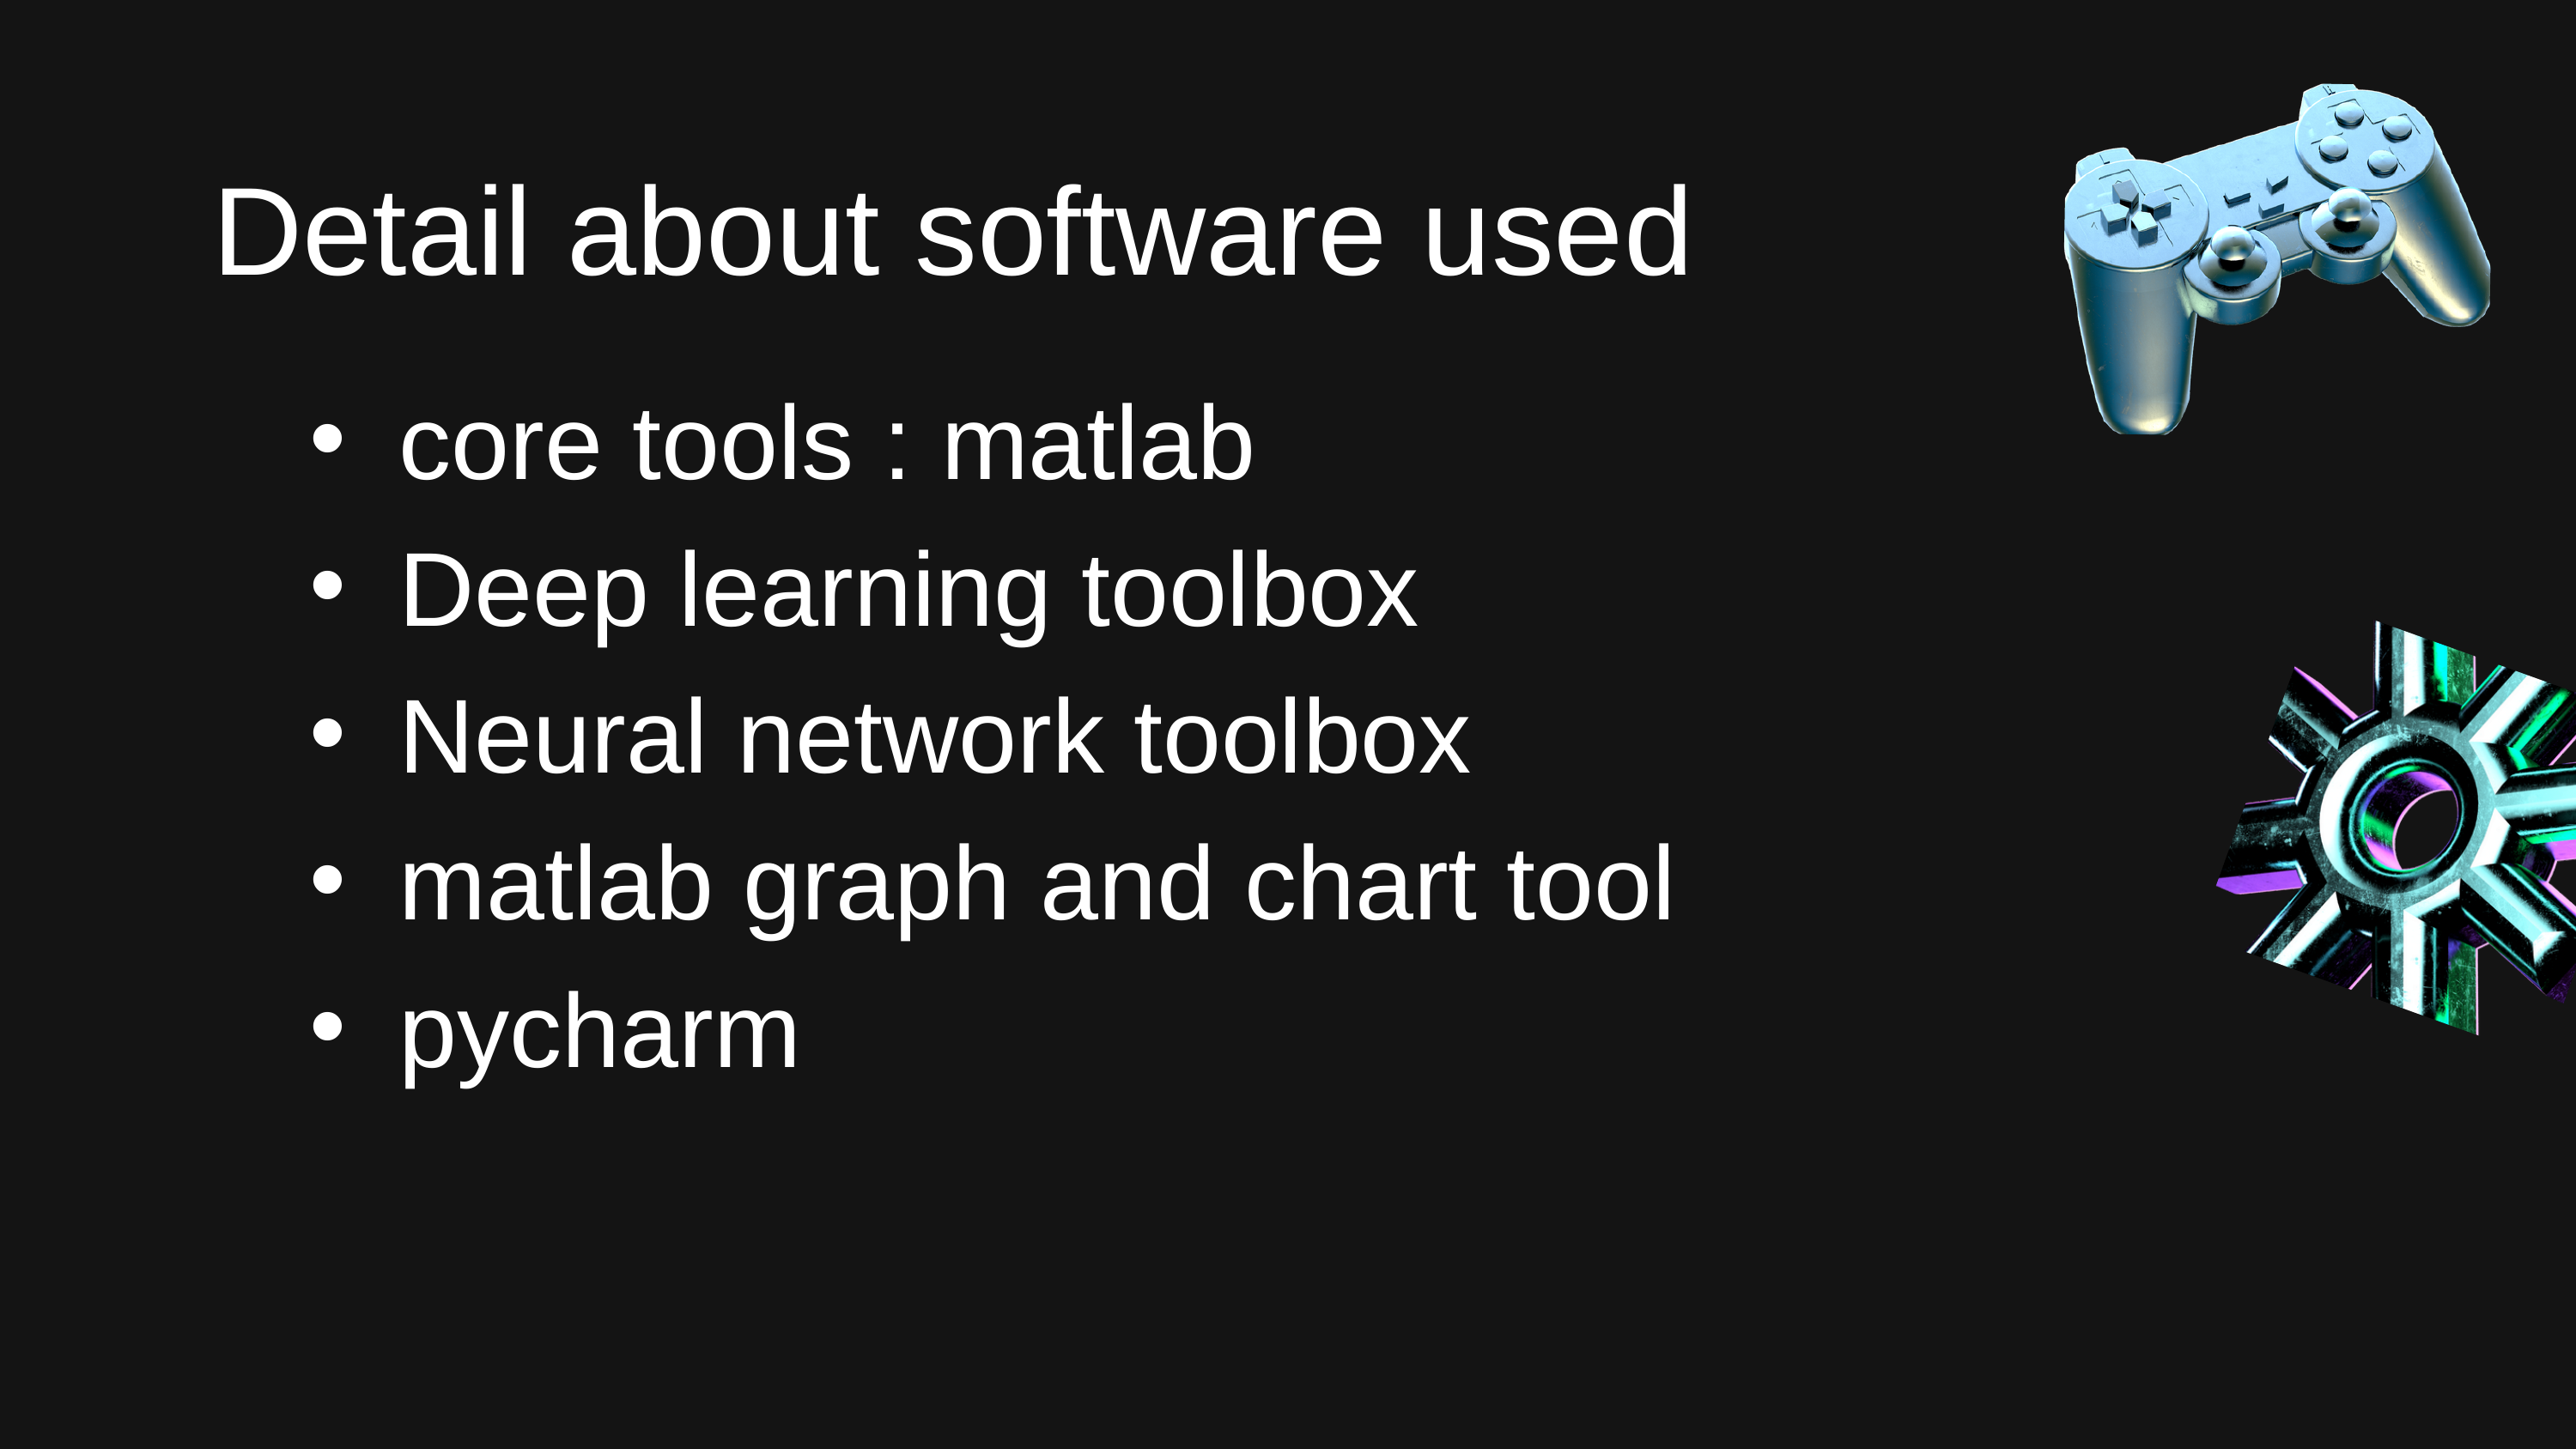

Detail about software used
core tools : matlab
Deep learning toolbox
Neural network toolbox
matlab graph and chart tool
pycharm